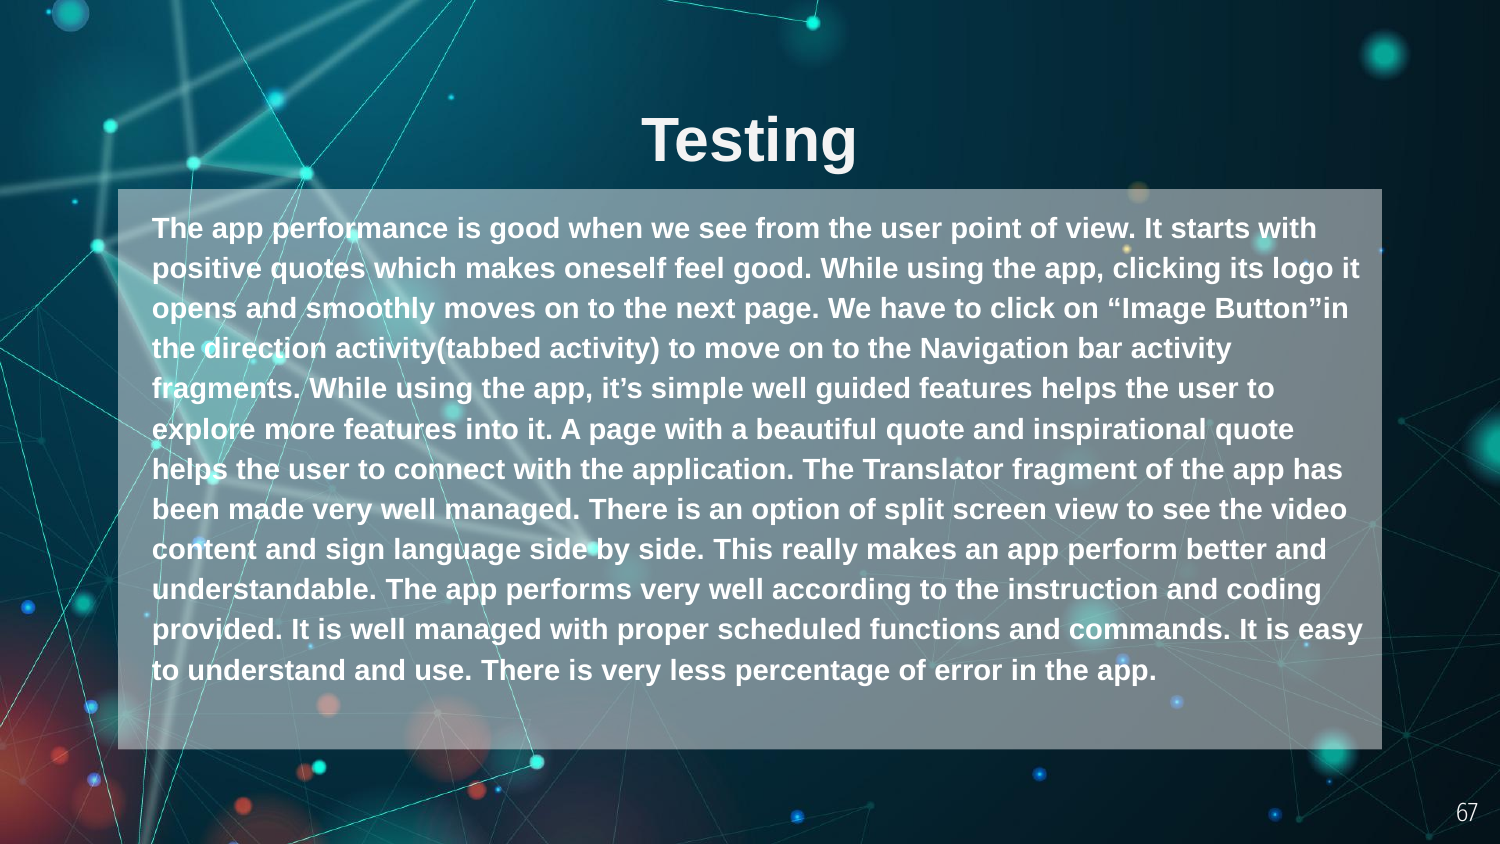

# Testing
The app performance is good when we see from the user point of view. It starts with positive quotes which makes oneself feel good. While using the app, clicking its logo it opens and smoothly moves on to the next page. We have to click on “Image Button”in the direction activity(tabbed activity) to move on to the Navigation bar activity fragments. While using the app, it’s simple well guided features helps the user to explore more features into it. A page with a beautiful quote and inspirational quote helps the user to connect with the application. The Translator fragment of the app has been made very well managed. There is an option of split screen view to see the video content and sign language side by side. This really makes an app perform better and understandable. The app performs very well according to the instruction and coding provided. It is well managed with proper scheduled functions and commands. It is easy to understand and use. There is very less percentage of error in the app.
67